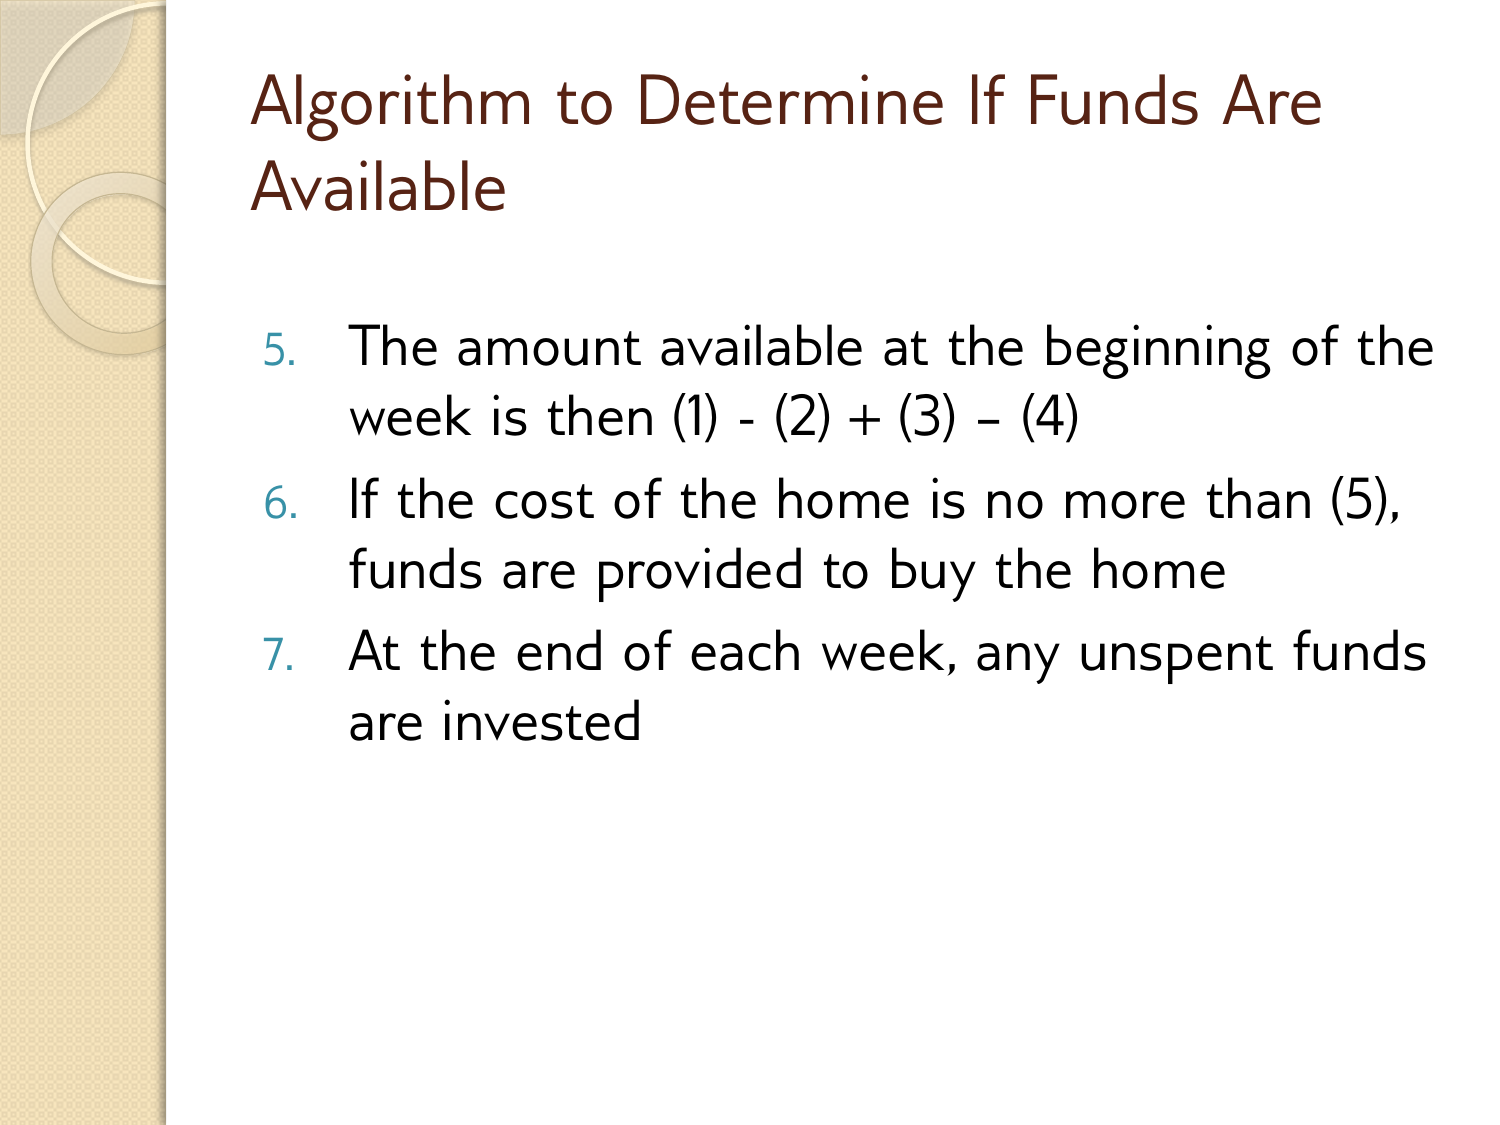

# Algorithm to Determine If Funds Are Available
The amount available at the beginning of the week is then (1) - (2) + (3) – (4)
If the cost of the home is no more than (5), funds are provided to buy the home
At the end of each week, any unspent funds are invested